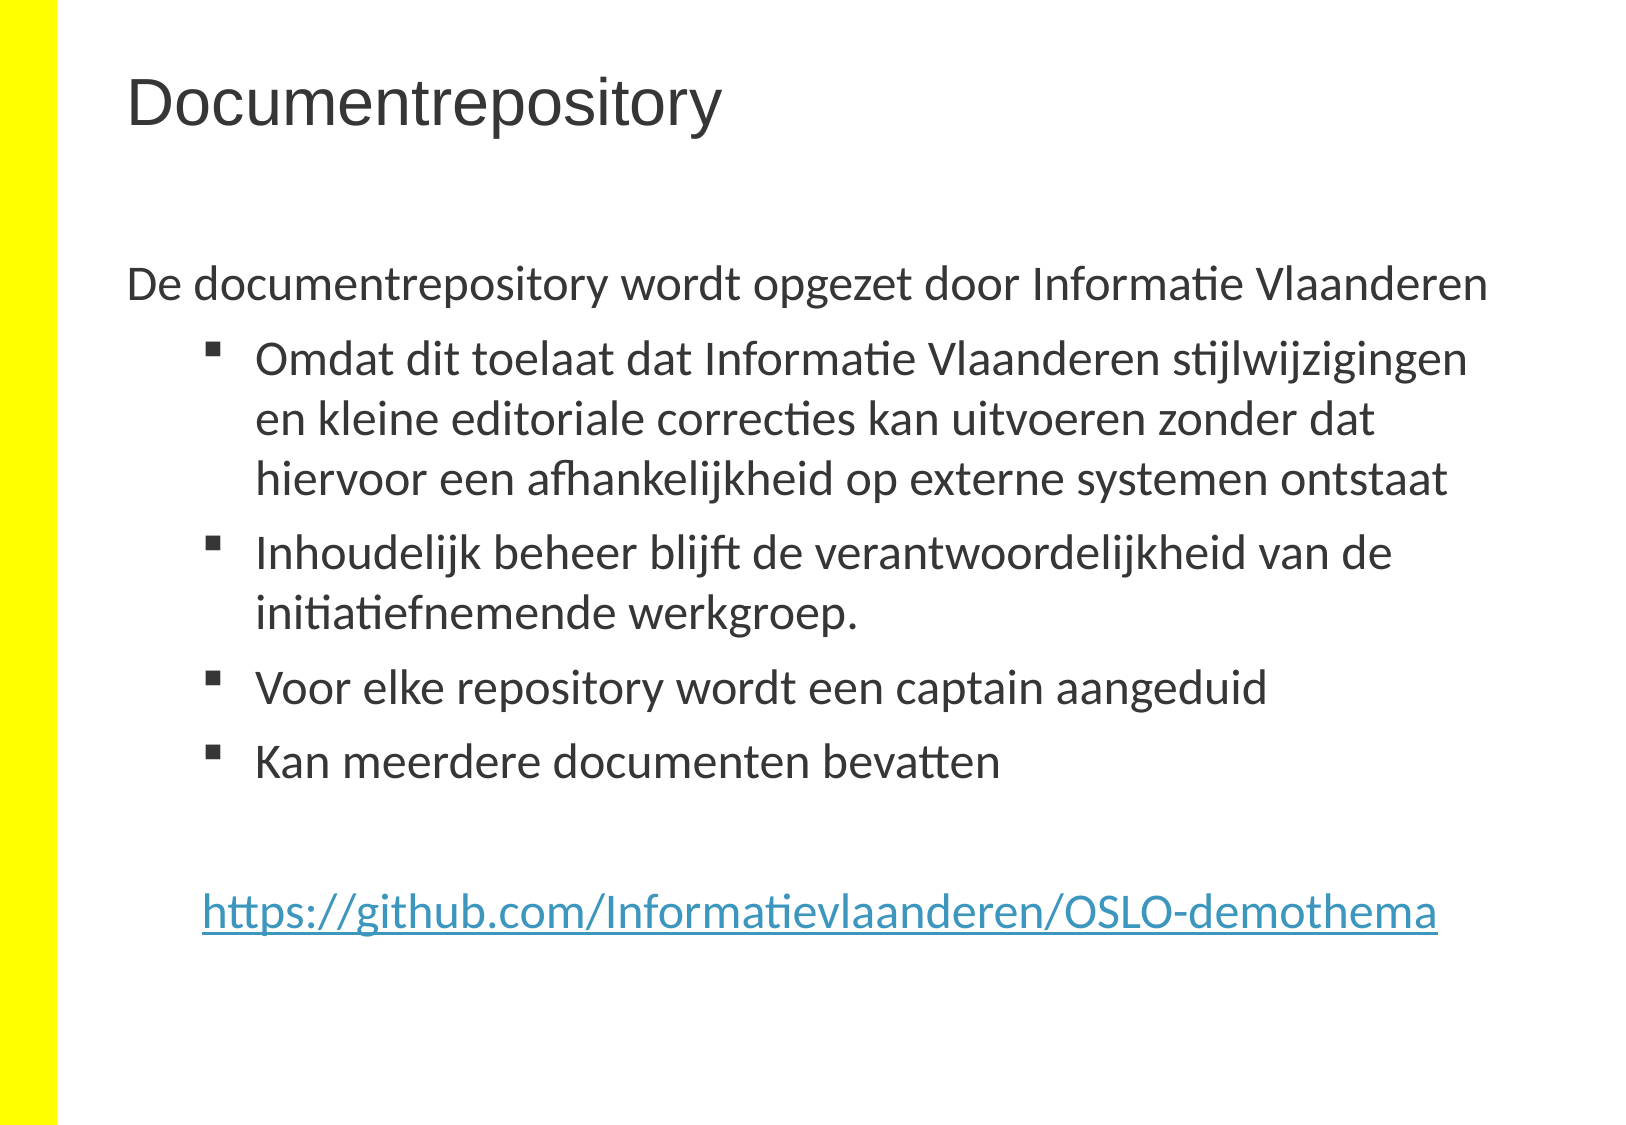

# Documentrepository
De documentrepository wordt opgezet door Informatie Vlaanderen
Omdat dit toelaat dat Informatie Vlaanderen stijlwijzigingen en kleine editoriale correcties kan uitvoeren zonder dat hiervoor een afhankelijkheid op externe systemen ontstaat
Inhoudelijk beheer blijft de verantwoordelijkheid van de initiatiefnemende werkgroep.
Voor elke repository wordt een captain aangeduid
Kan meerdere documenten bevatten

https://github.com/Informatievlaanderen/OSLO-demothema